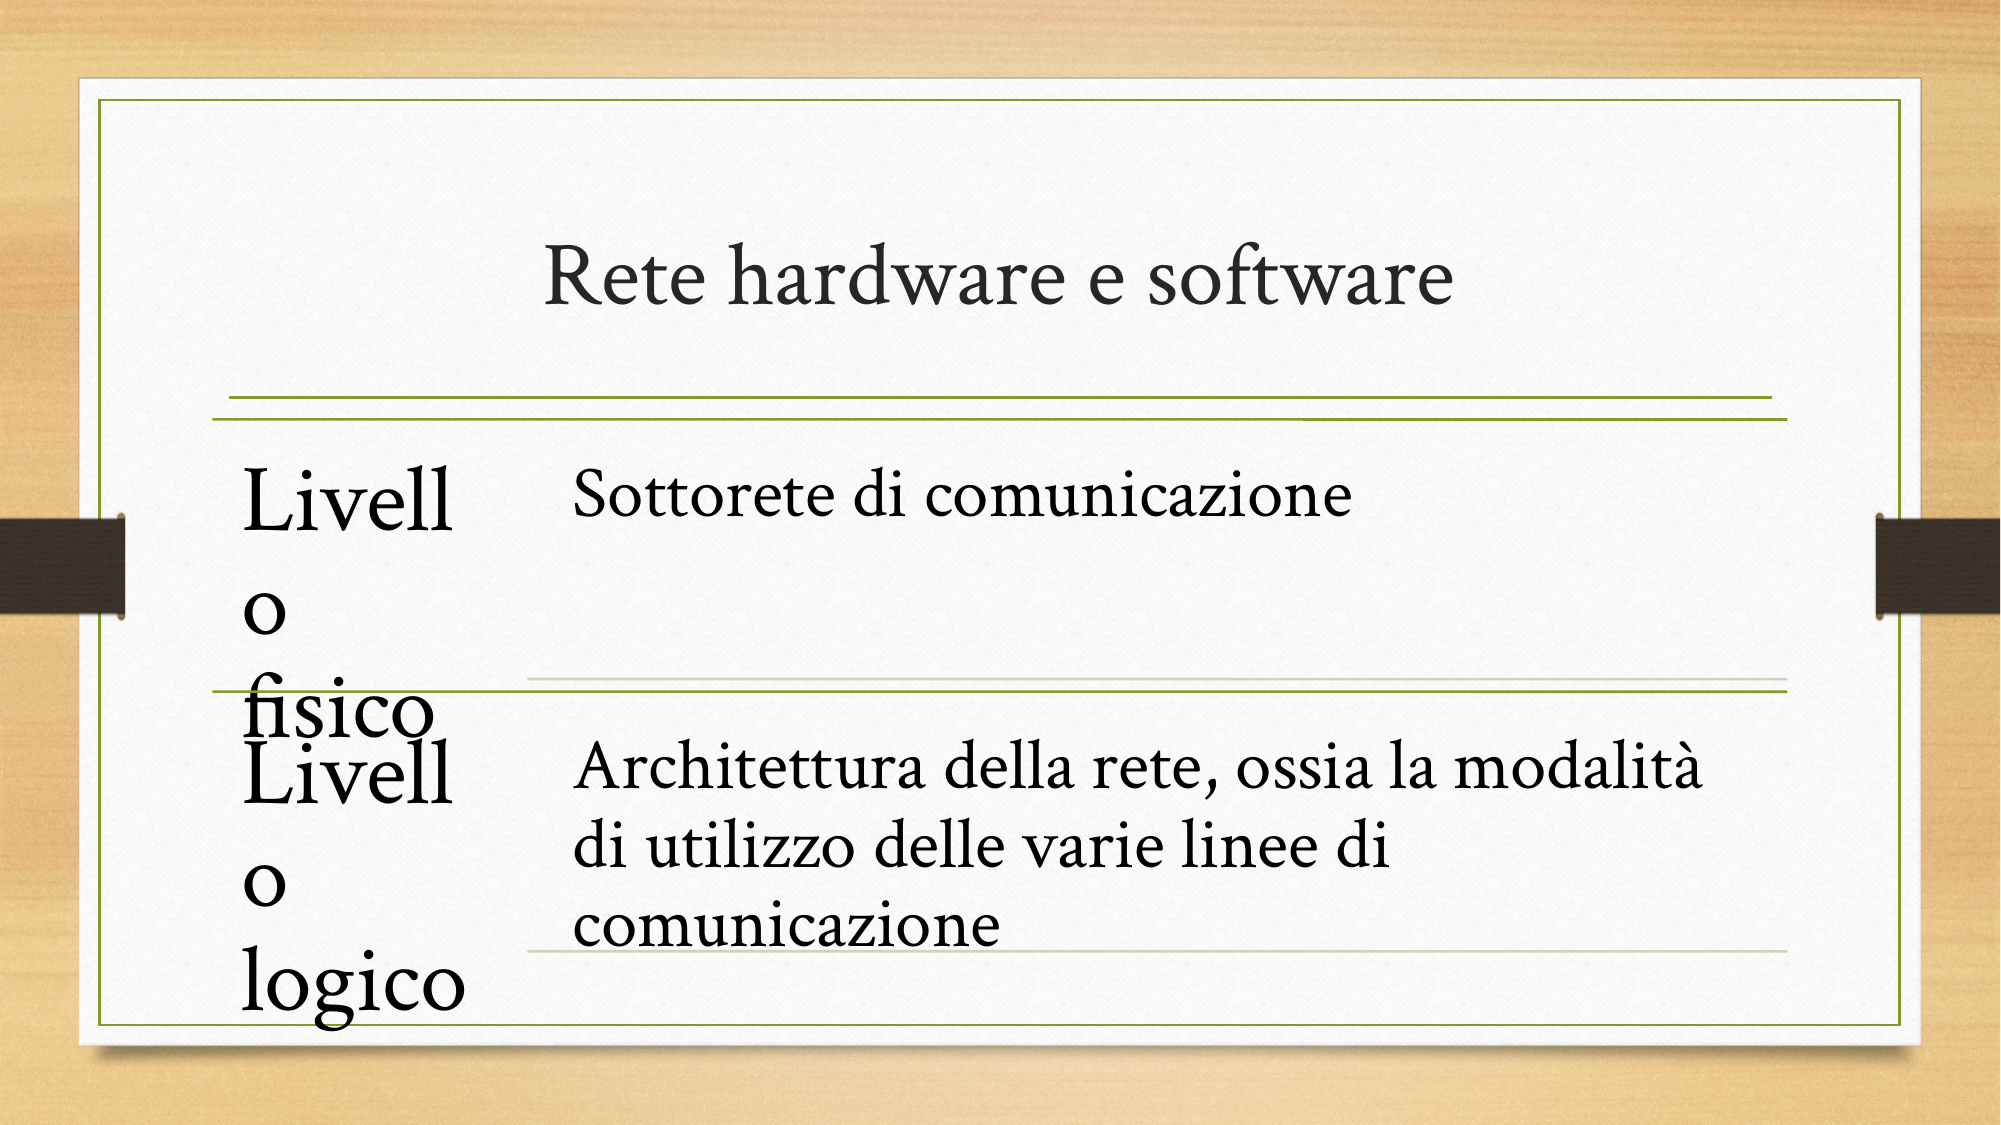

# Rete hardware e software
Livello fisico
Sottorete di comunicazione
Livello logico
Architettura della rete, ossia la modalità di utilizzo delle varie linee di comunicazione